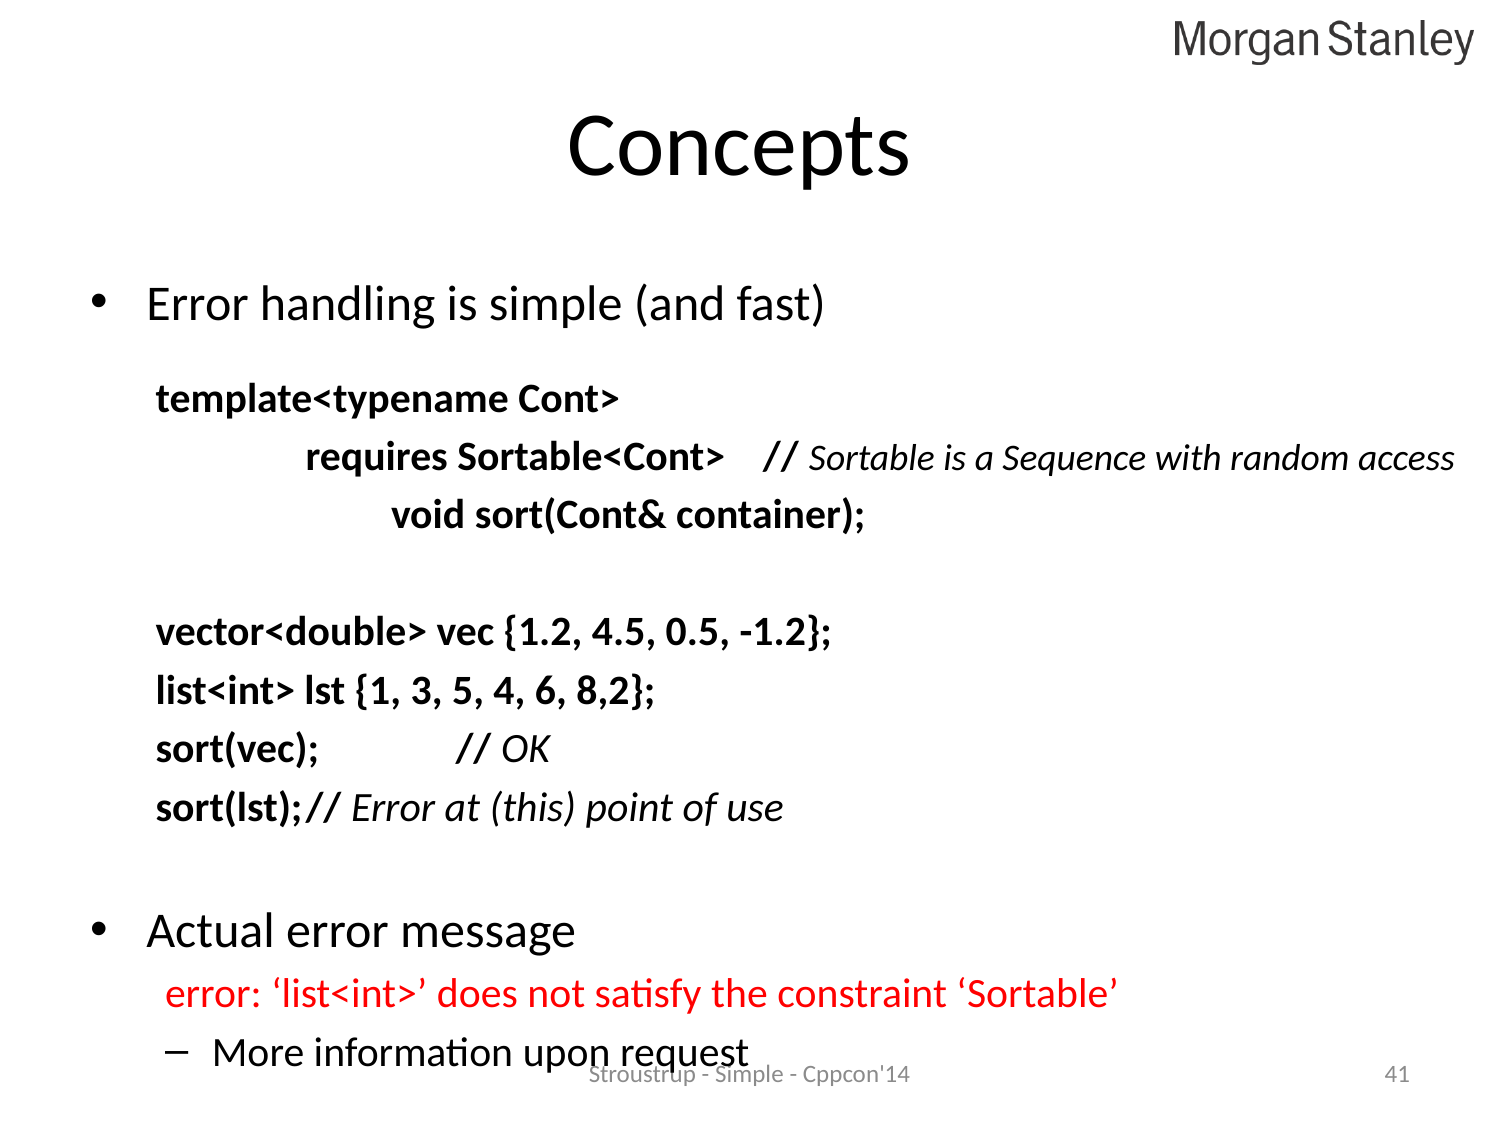

# Concepts
Error handling is simple (and fast)

template<typename Cont>
	requires Sortable<Cont>    // Sortable is a Sequence with random access
	         void sort(Cont& container);

vector<double> vec {1.2, 4.5, 0.5, -1.2};
list<int> lst {1, 3, 5, 4, 6, 8,2};
sort(vec);	// OK
sort(lst);	// Error at (this) point of use

Actual error message
error: ‘list<int>’ does not satisfy the constraint ‘Sortable’
More information upon request
Stroustrup - Simple - Cppcon'14
41